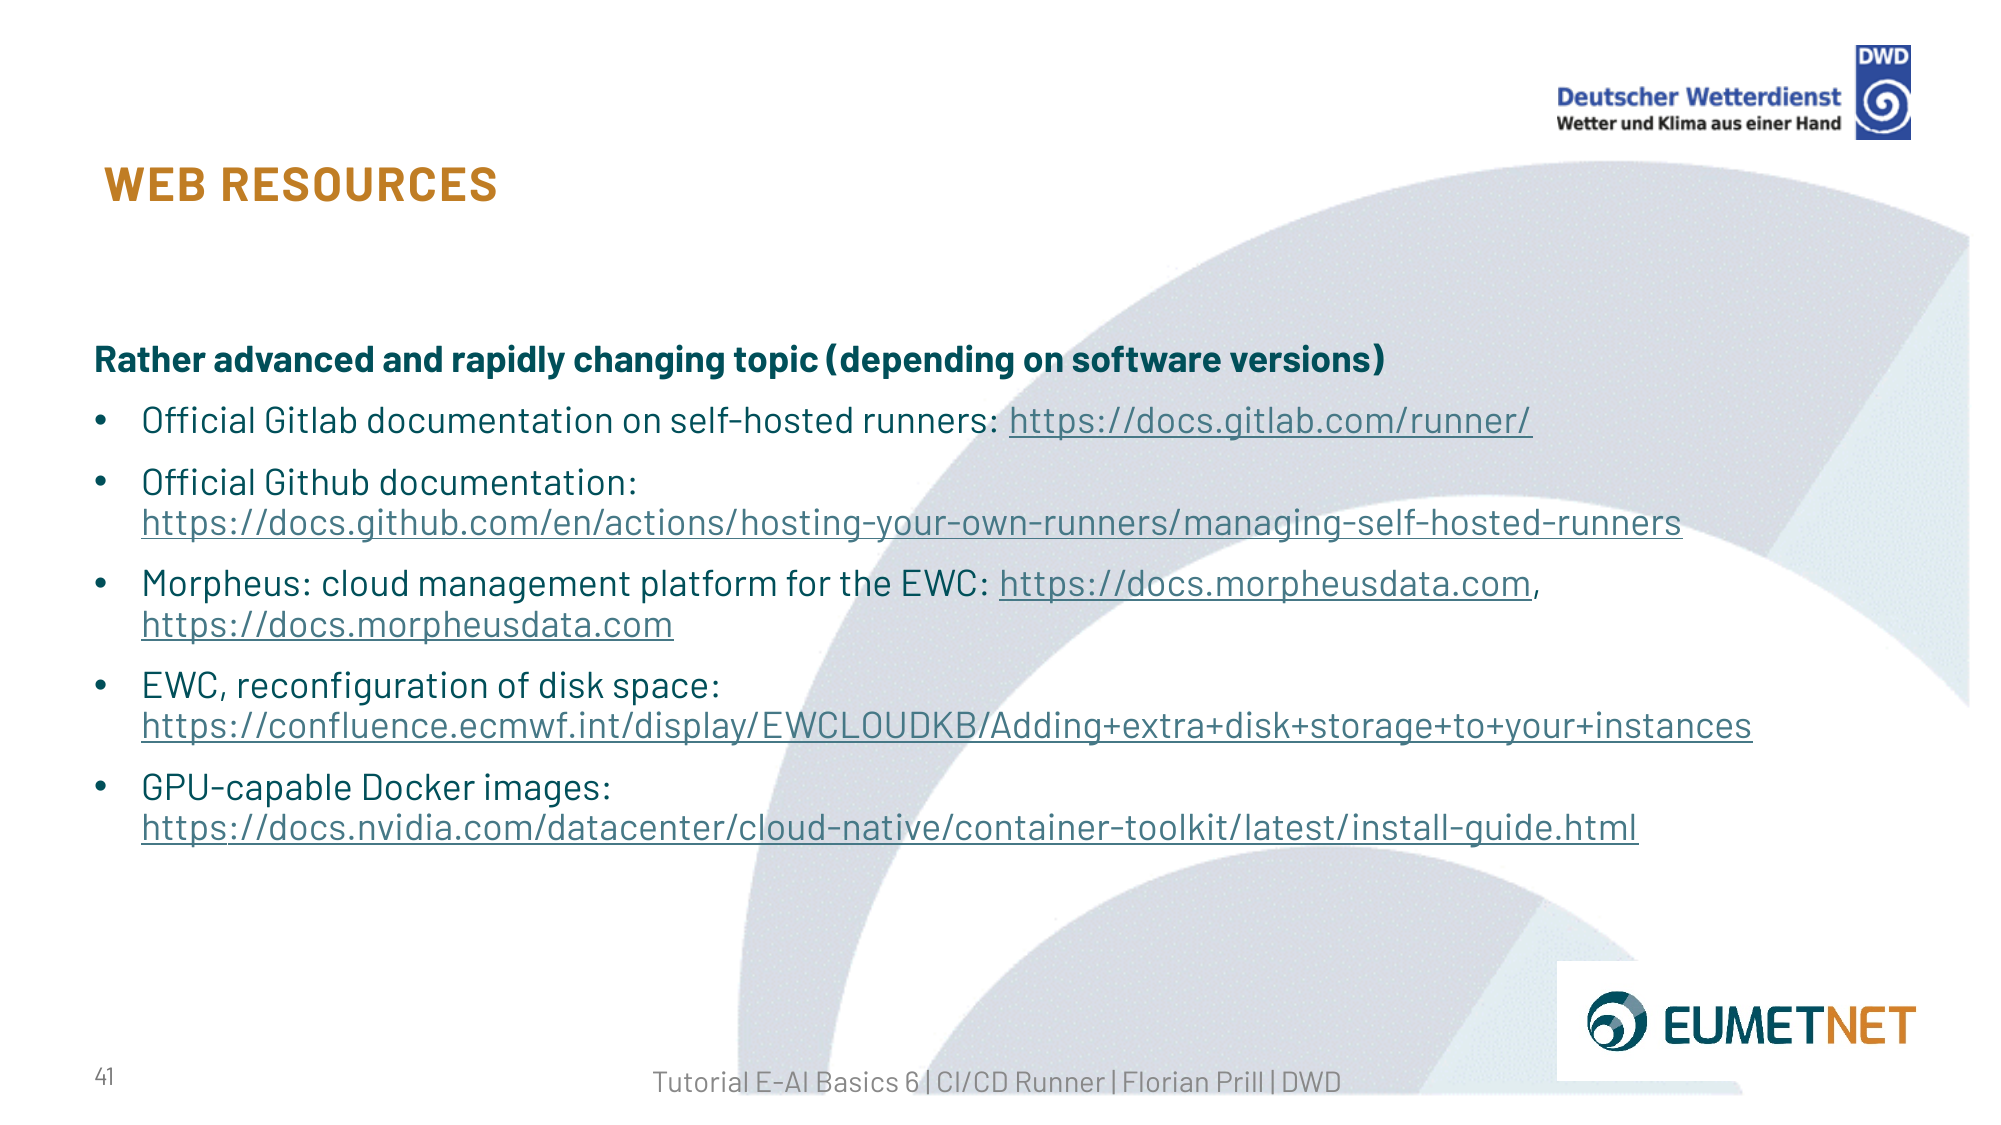

# Web resources
Rather advanced and rapidly changing topic (depending on software versions)
Official Gitlab documentation on self-hosted runners: https://docs.gitlab.com/runner/
Official Github documentation: https://docs.github.com/en/actions/hosting-your-own-runners/managing-self-hosted-runners
Morpheus: cloud management platform for the EWC: https://docs.morpheusdata.com, https://docs.morpheusdata.com
EWC, reconfiguration of disk space: https://confluence.ecmwf.int/display/EWCLOUDKB/Adding+extra+disk+storage+to+your+instances
GPU-capable Docker images:
https://docs.nvidia.com/datacenter/cloud-native/container-toolkit/latest/install-guide.html

41